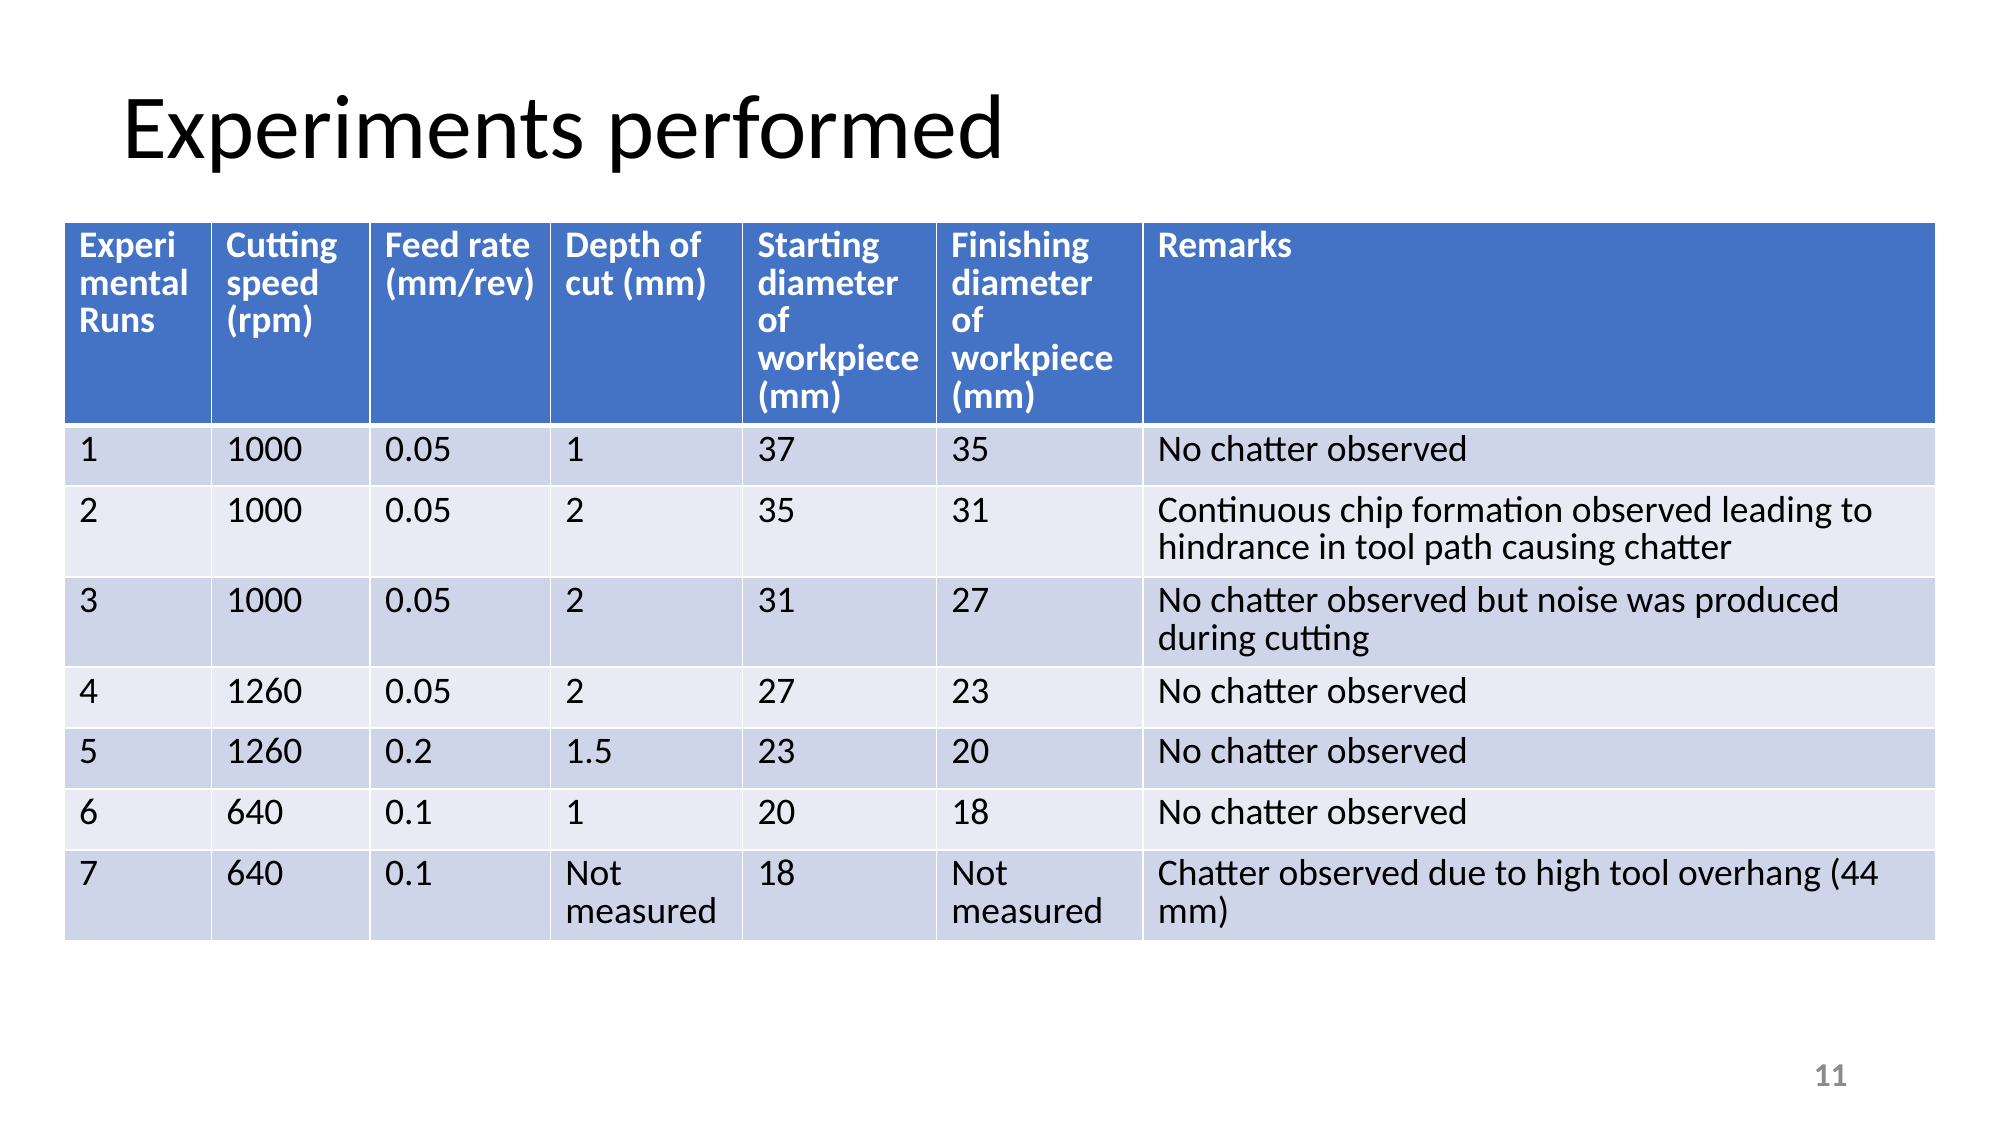

# Experiments performed
| Experimental Runs | Cutting speed (rpm) | Feed rate (mm/rev) | Depth of cut (mm) | Starting diameter of workpiece (mm) | Finishing diameter of workpiece (mm) | Remarks |
| --- | --- | --- | --- | --- | --- | --- |
| 1 | 1000 | 0.05 | 1 | 37 | 35 | No chatter observed |
| 2 | 1000 | 0.05 | 2 | 35 | 31 | Continuous chip formation observed leading to hindrance in tool path causing chatter |
| 3 | 1000 | 0.05 | 2 | 31 | 27 | No chatter observed but noise was produced during cutting |
| 4 | 1260 | 0.05 | 2 | 27 | 23 | No chatter observed |
| 5 | 1260 | 0.2 | 1.5 | 23 | 20 | No chatter observed |
| 6 | 640 | 0.1 | 1 | 20 | 18 | No chatter observed |
| 7 | 640 | 0.1 | Not measured | 18 | Not measured | Chatter observed due to high tool overhang (44 mm) |
11